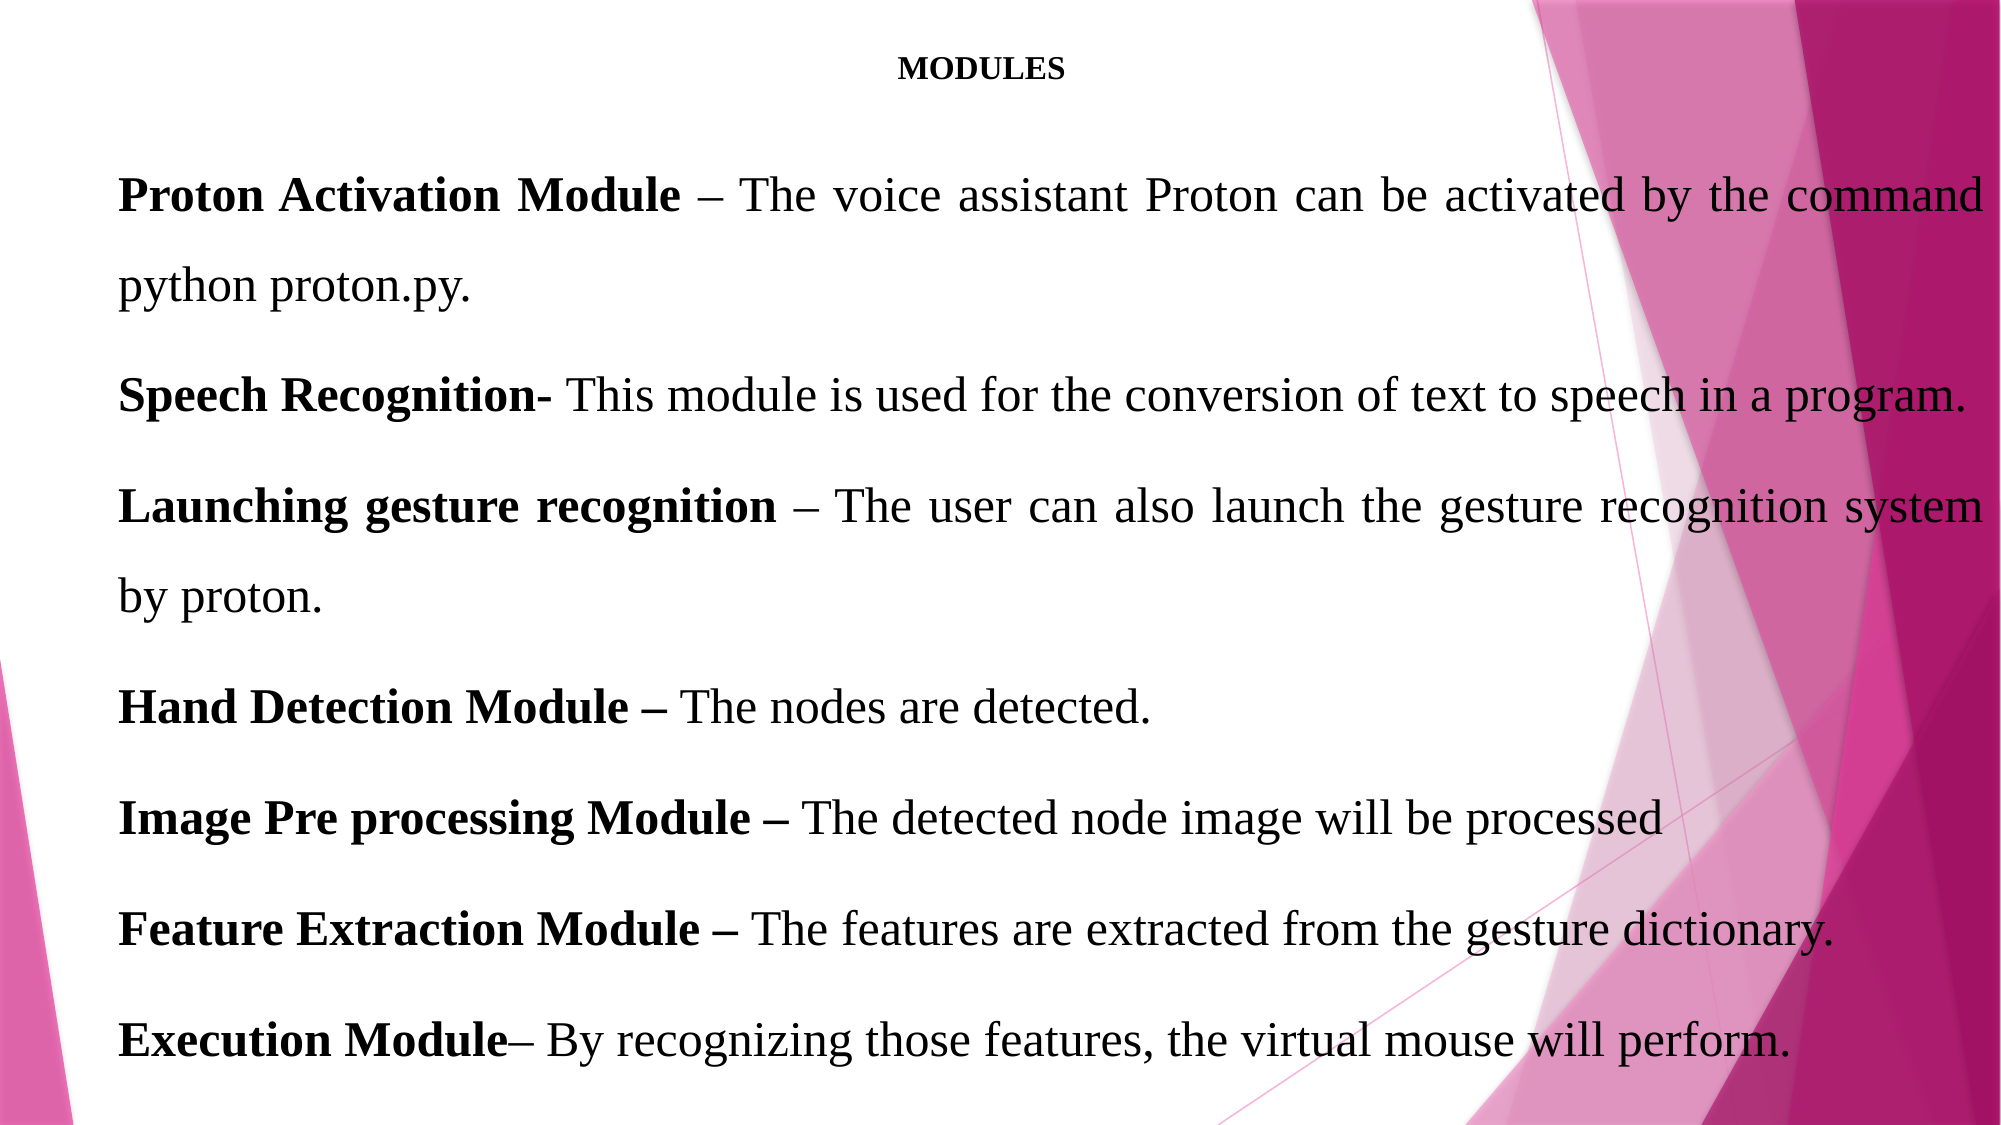

# MODULES
Proton Activation Module – The voice assistant Proton can be activated by the command python proton.py.
Speech Recognition- This module is used for the conversion of text to speech in a program.
Launching gesture recognition – The user can also launch the gesture recognition system by proton.
Hand Detection Module – The nodes are detected.
Image Pre processing Module – The detected node image will be processed
Feature Extraction Module – The features are extracted from the gesture dictionary.
Execution Module– By recognizing those features, the virtual mouse will perform.